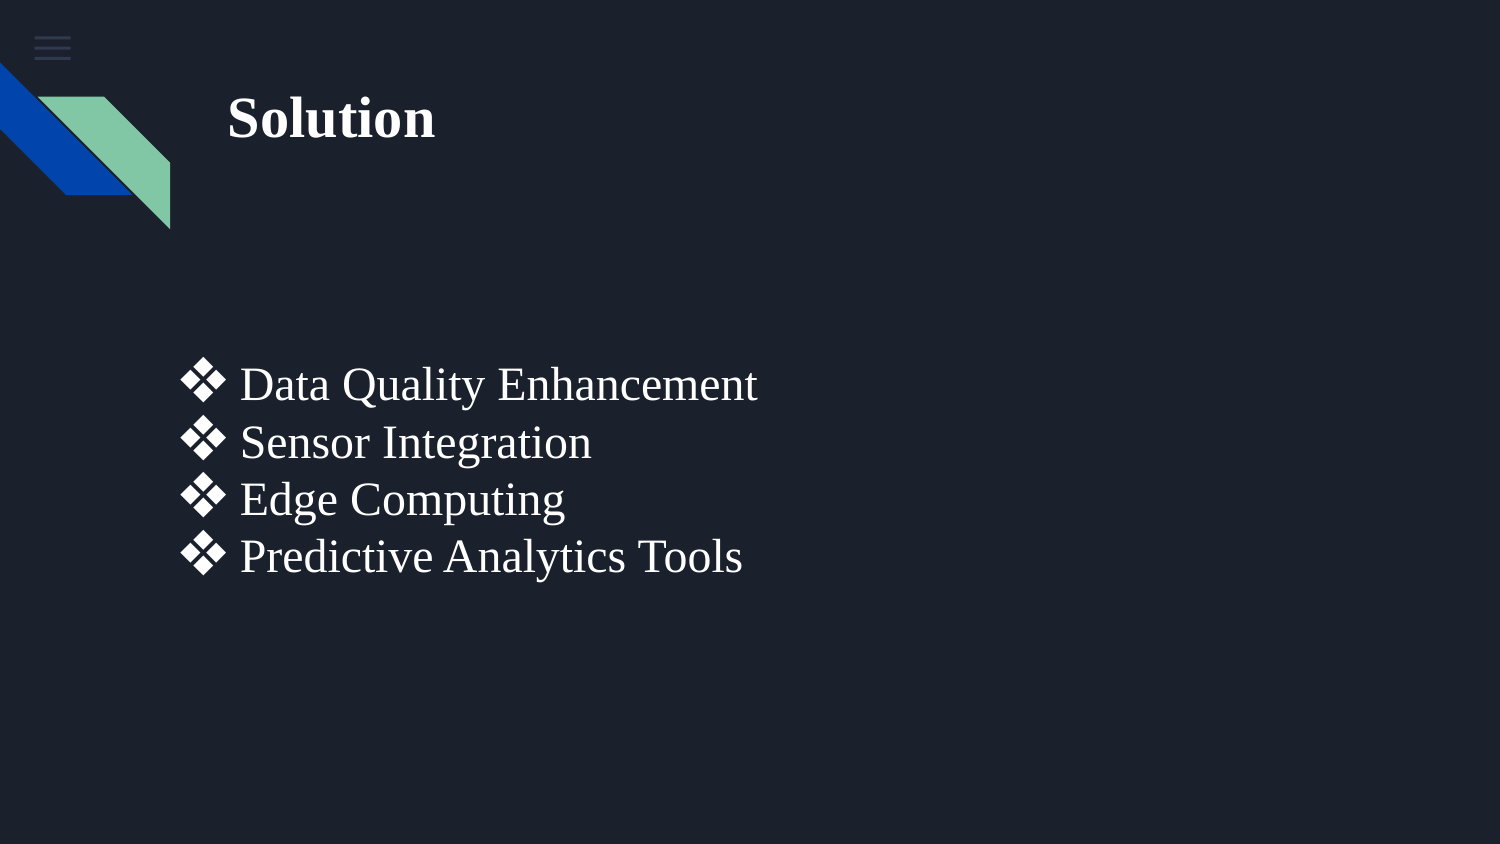

# Solution
Data Quality Enhancement
Sensor Integration
Edge Computing
Predictive Analytics Tools